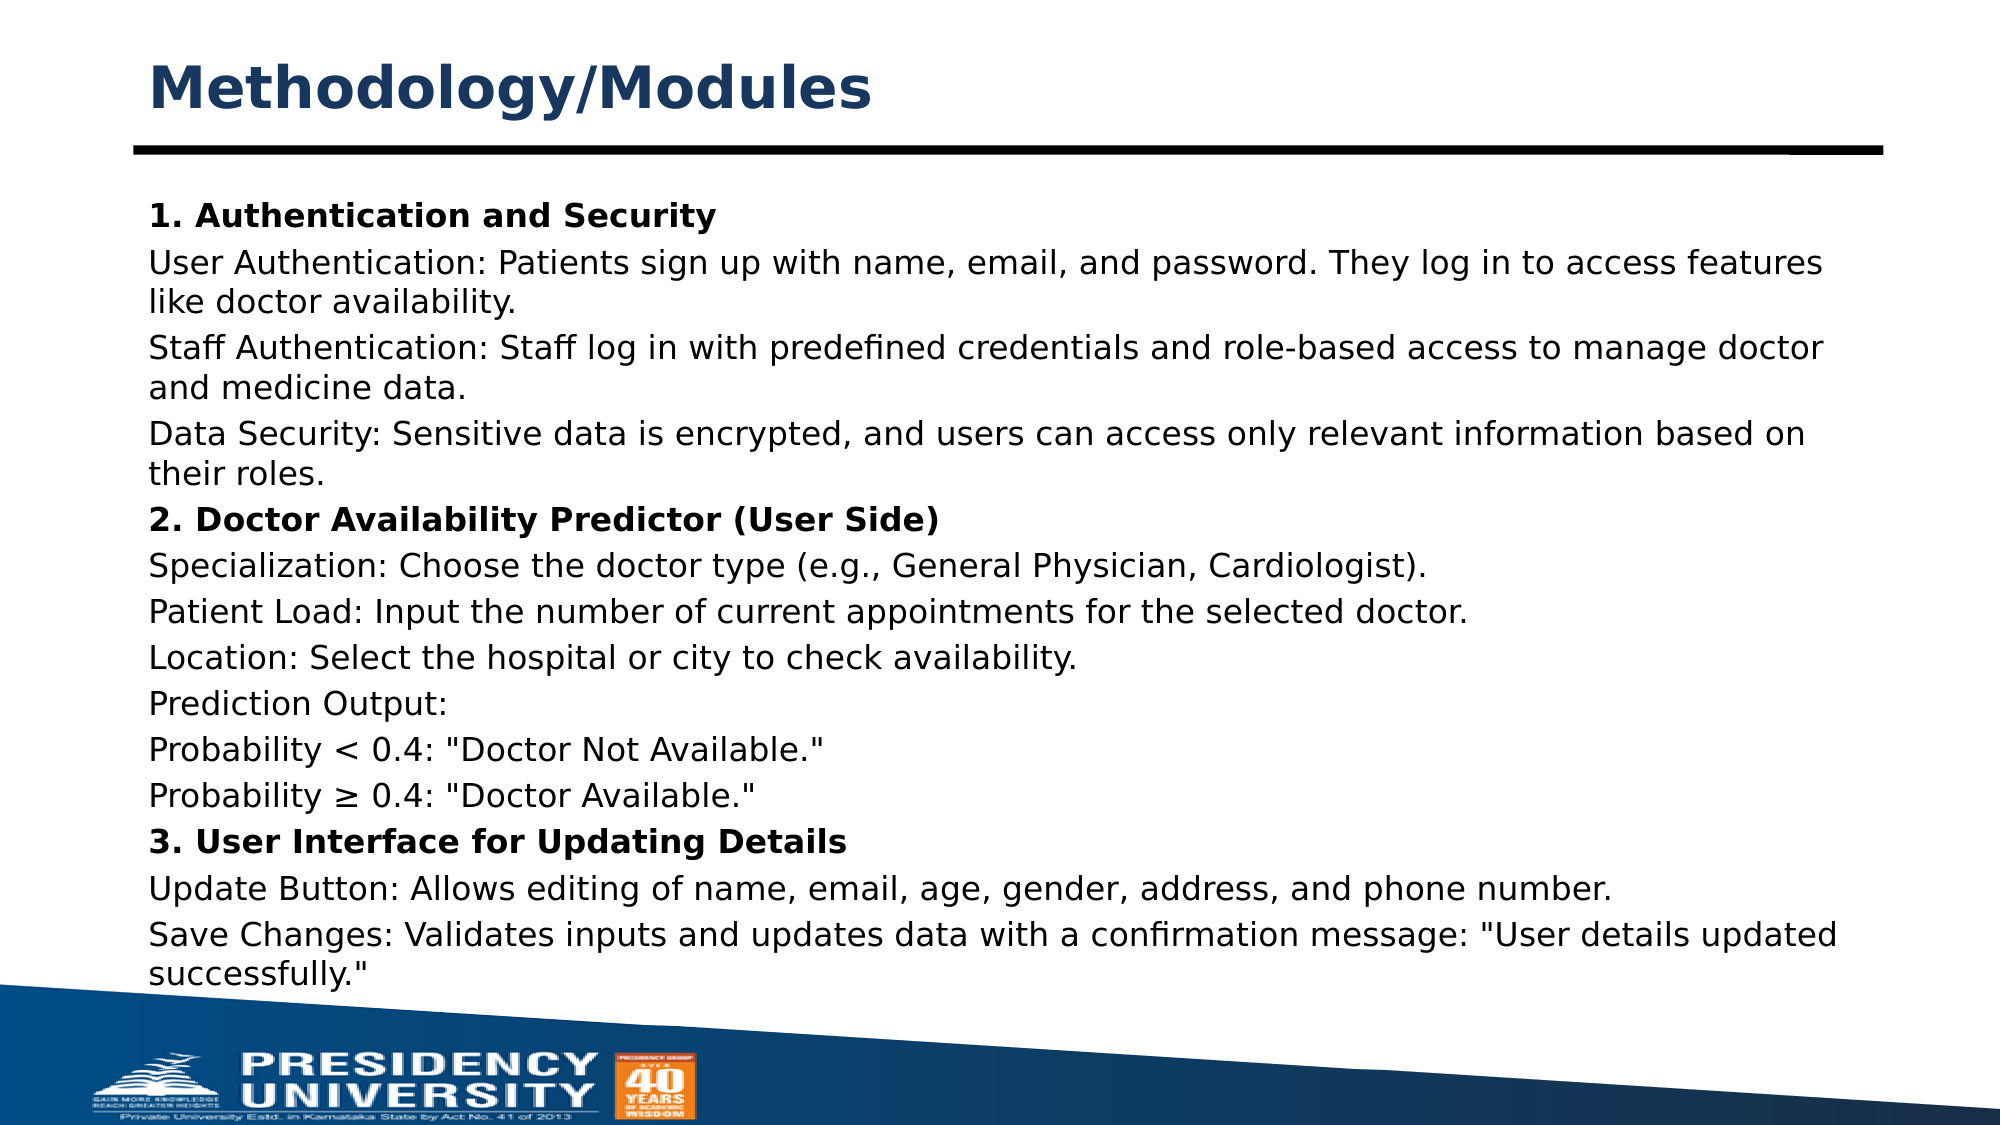

# Methodology/Modules
1. Authentication and Security
User Authentication: Patients sign up with name, email, and password. They log in to access features like doctor availability.
Staff Authentication: Staff log in with predefined credentials and role-based access to manage doctor and medicine data.
Data Security: Sensitive data is encrypted, and users can access only relevant information based on their roles.
2. Doctor Availability Predictor (User Side)
Specialization: Choose the doctor type (e.g., General Physician, Cardiologist).
Patient Load: Input the number of current appointments for the selected doctor.
Location: Select the hospital or city to check availability.
Prediction Output:
Probability < 0.4: "Doctor Not Available."
Probability ≥ 0.4: "Doctor Available."
3. User Interface for Updating Details
Update Button: Allows editing of name, email, age, gender, address, and phone number.
Save Changes: Validates inputs and updates data with a confirmation message: "User details updated successfully."